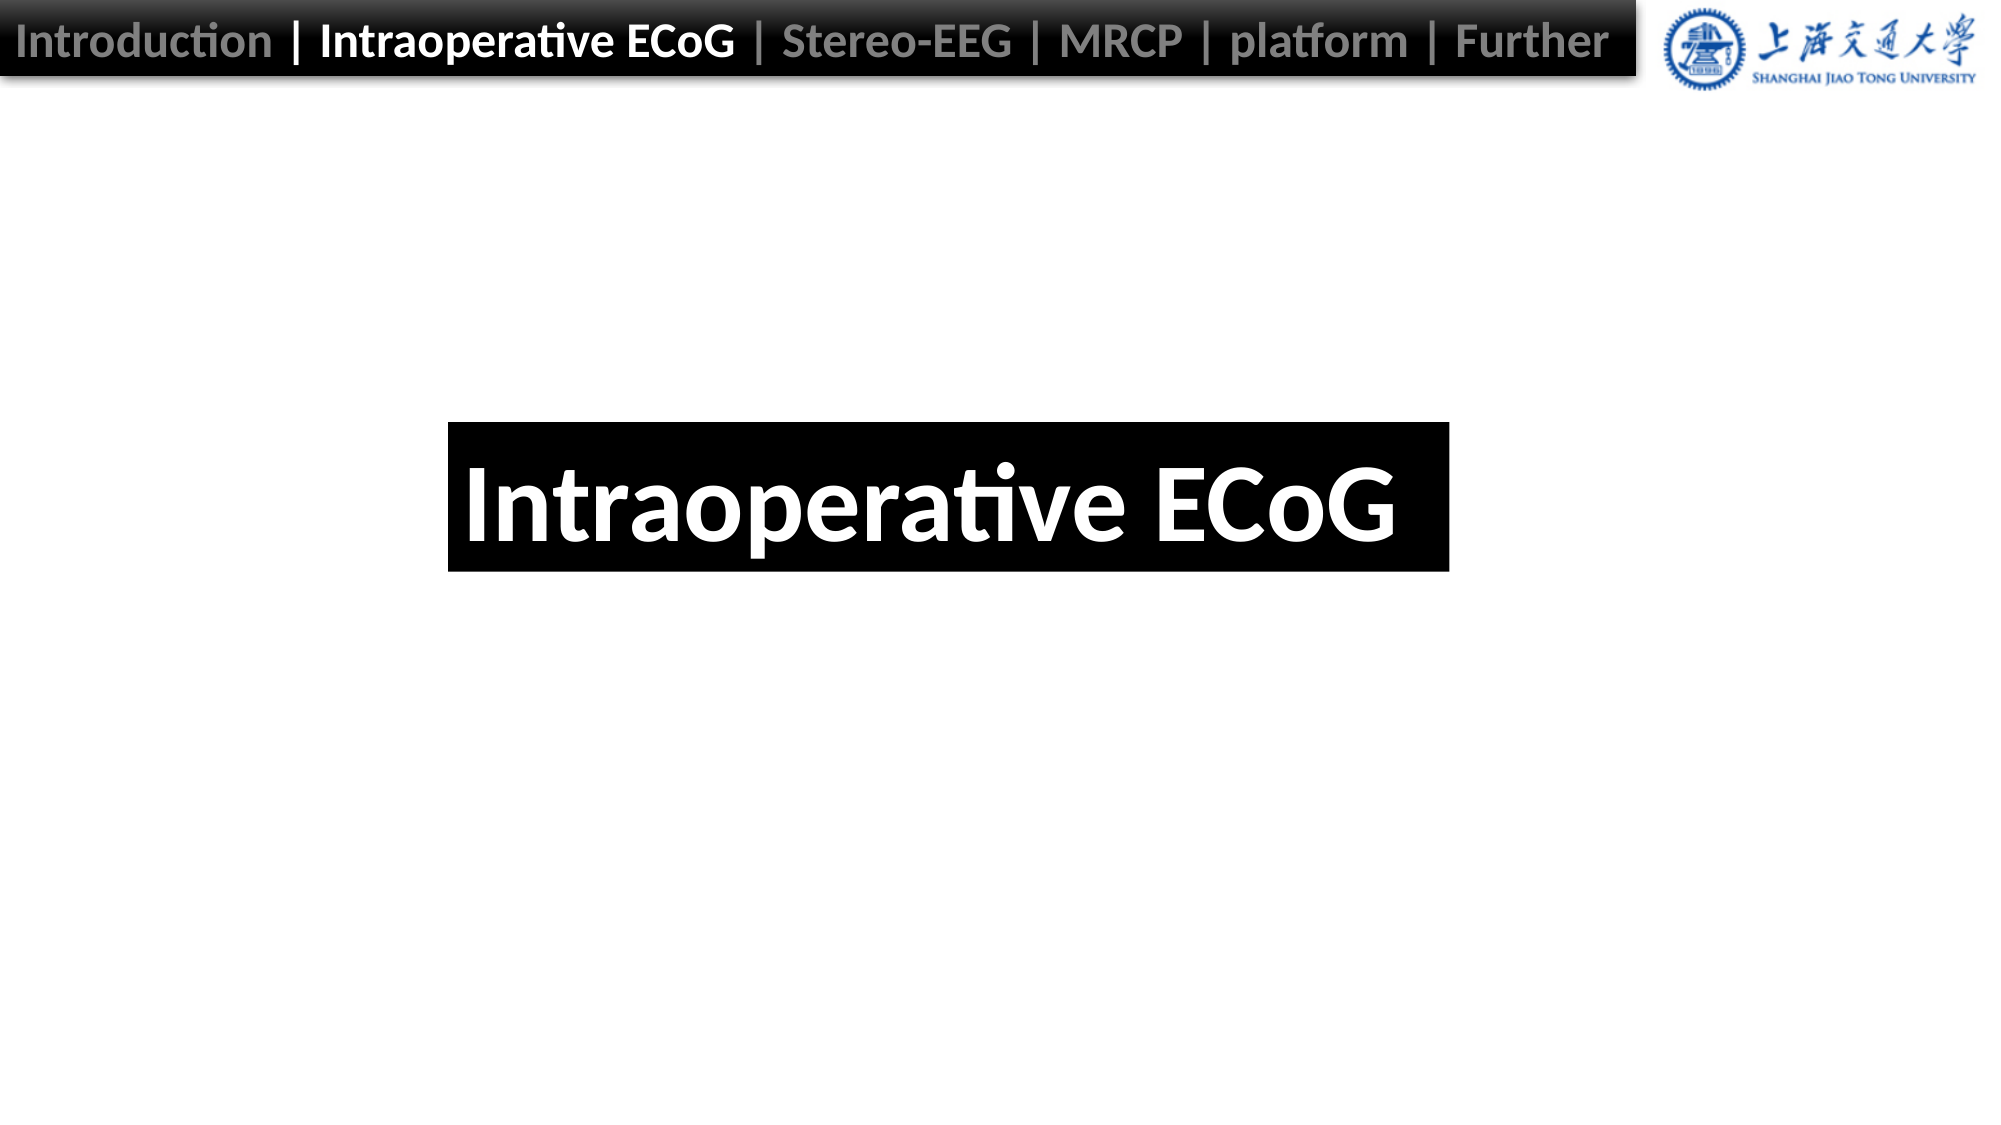

Introduction | Intraoperative ECoG | Stereo-EEG | MRCP | platform | Further

Intraoperative ECoG